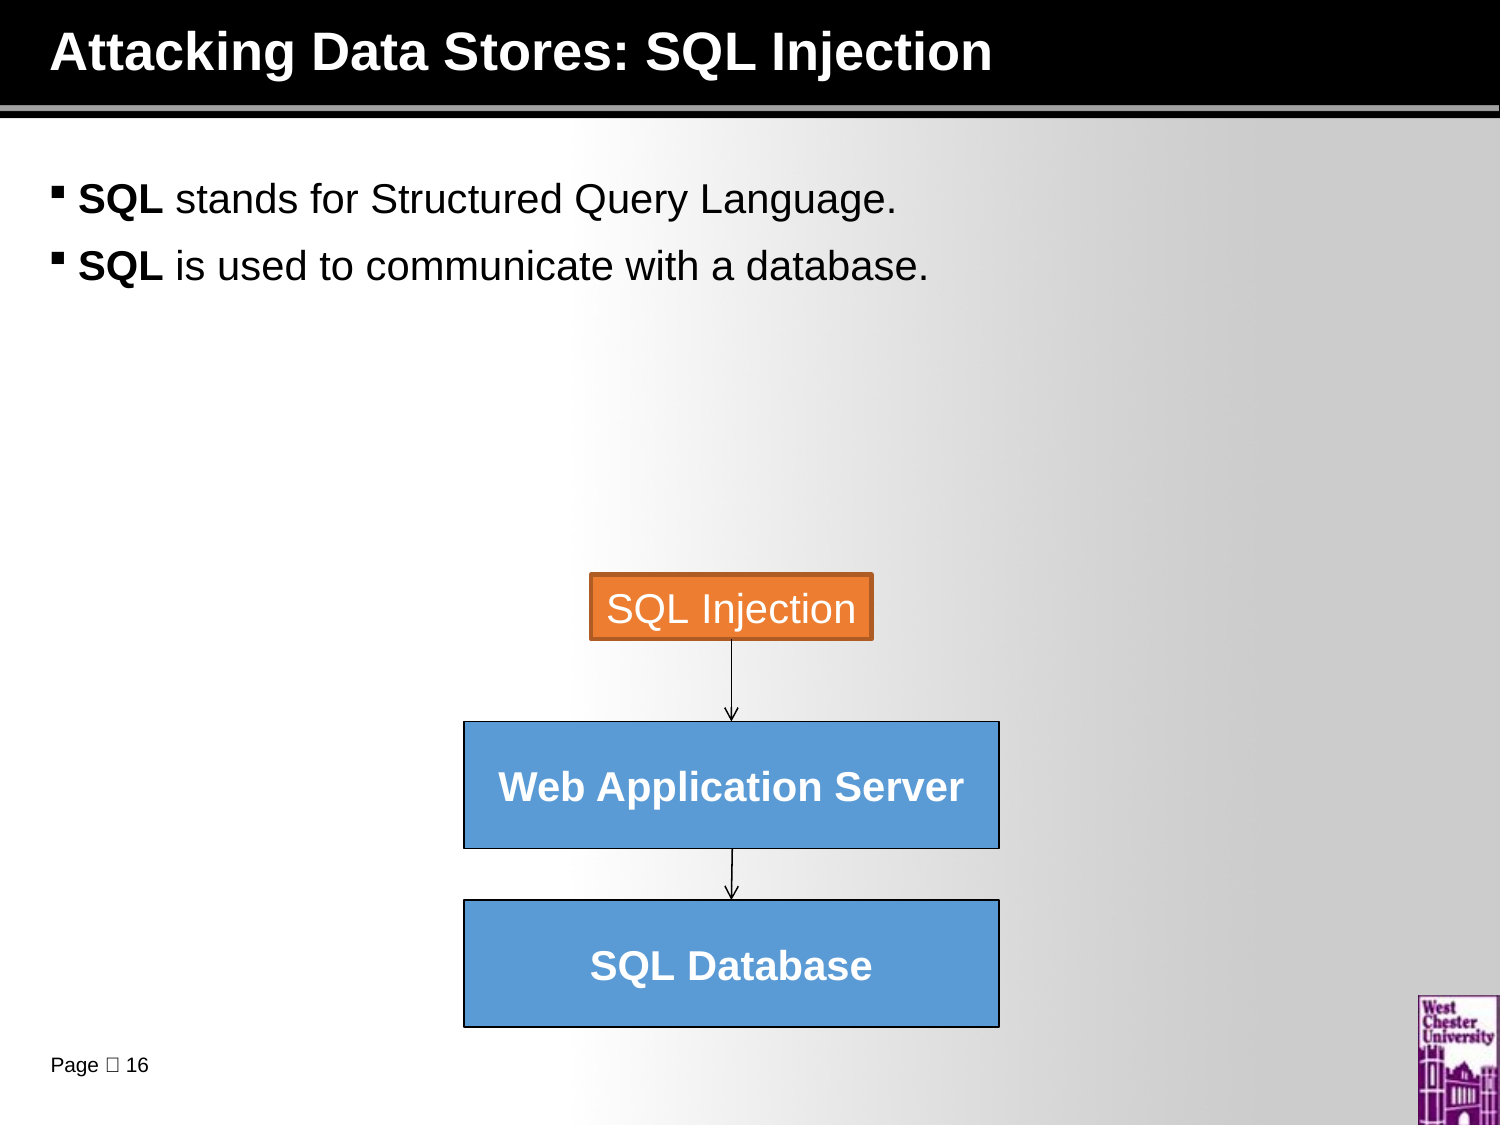

# Attacking Data Stores: SQL Injection
SQL stands for Structured Query Language.
SQL is used to communicate with a database.
SQL Injection
Web Application Server
SQL Database